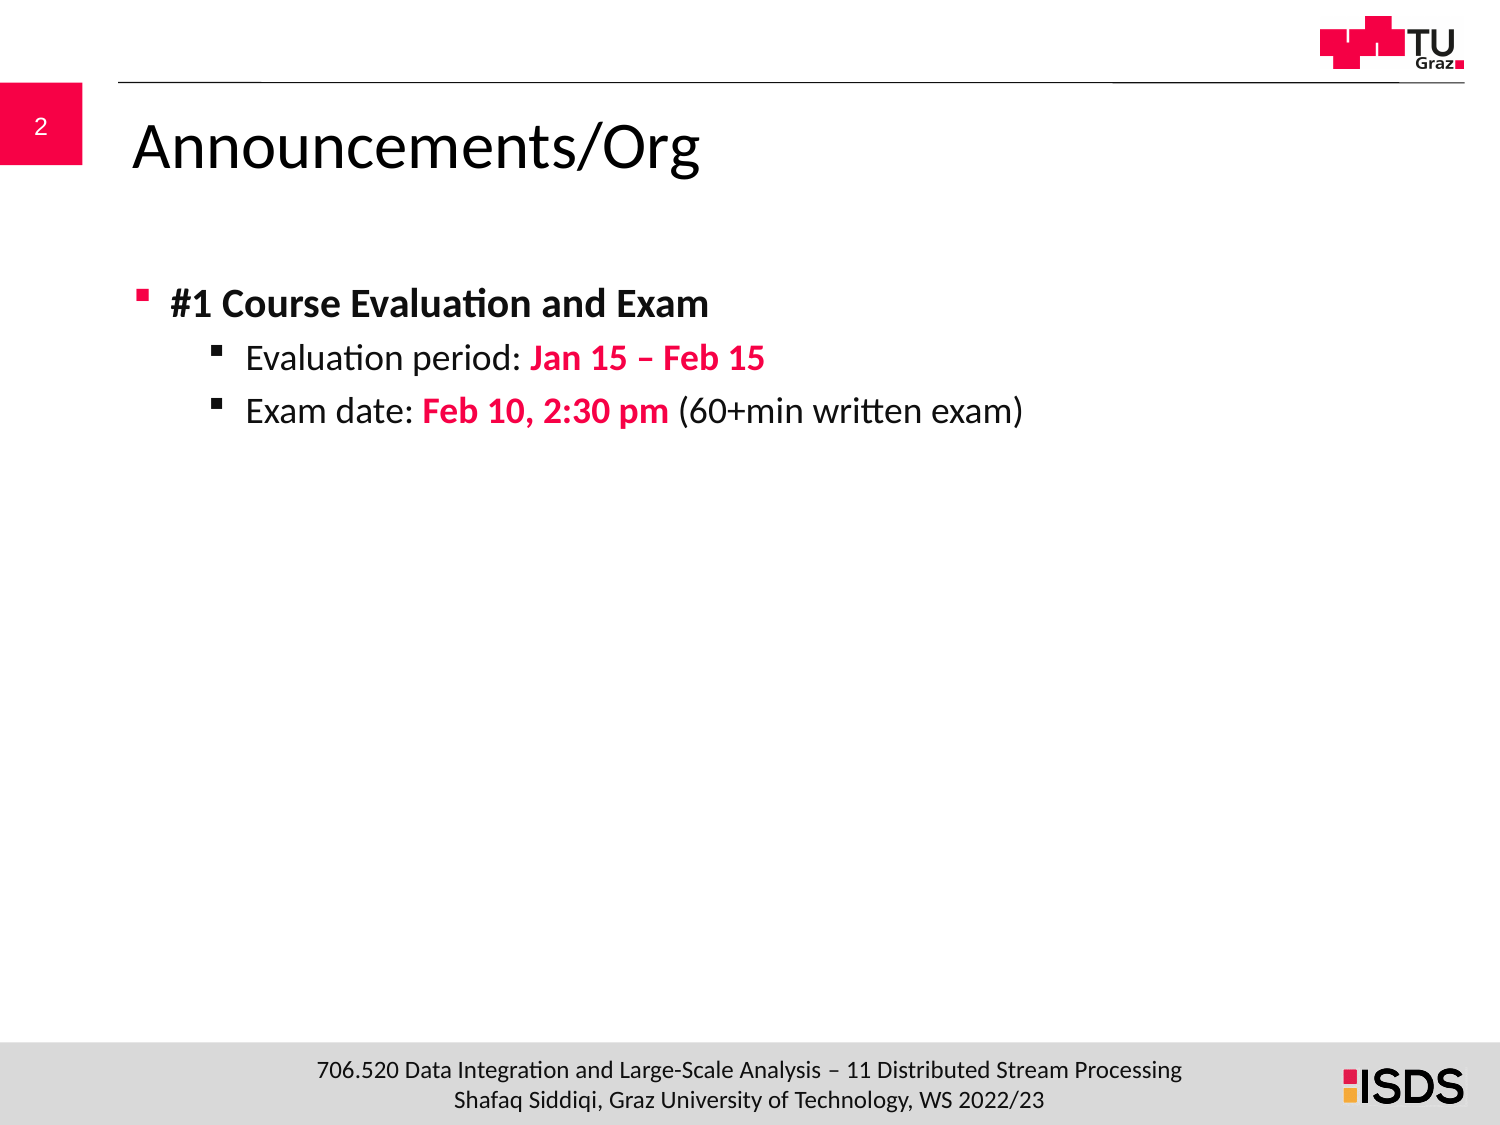

# Announcements/Org

#1 Course Evaluation and Exam
Evaluation period: Jan 15 – Feb 15
Exam date: Feb 10, 2:30 pm (60+min written exam)